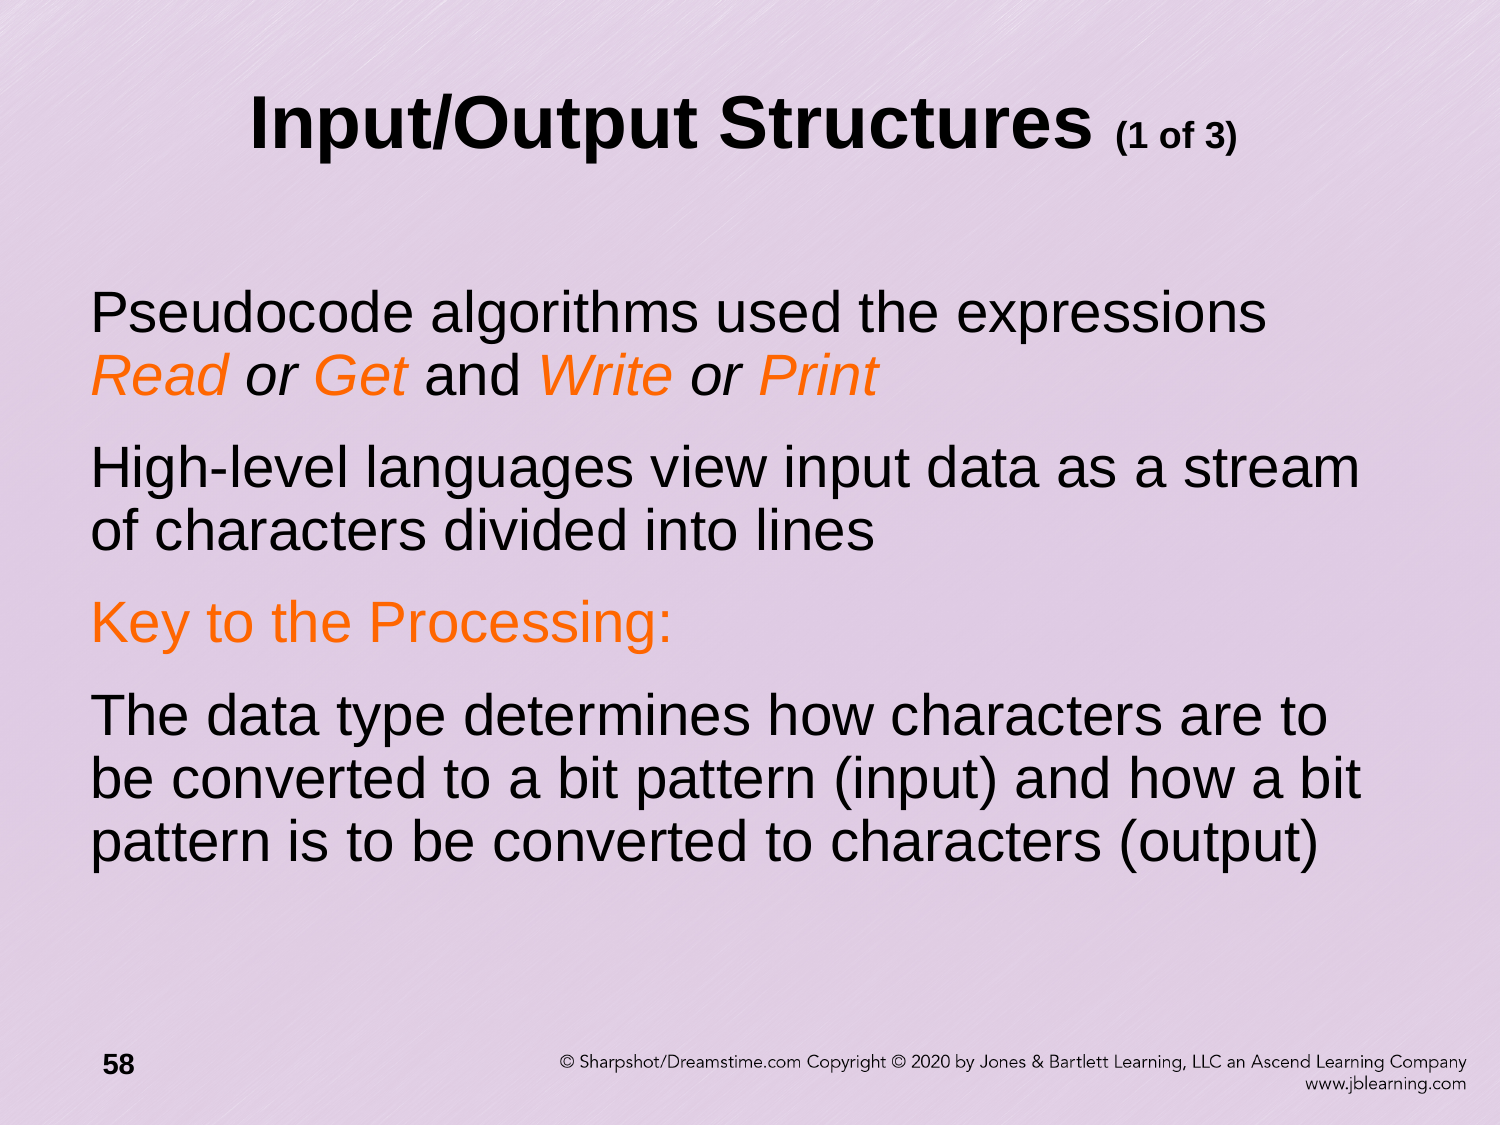

# Input/Output Structures (1 of 3)
Pseudocode algorithms used the expressions Read or Get and Write or Print
High-level languages view input data as a stream of characters divided into lines
Key to the Processing:
The data type determines how characters are to be converted to a bit pattern (input) and how a bit pattern is to be converted to characters (output)

58